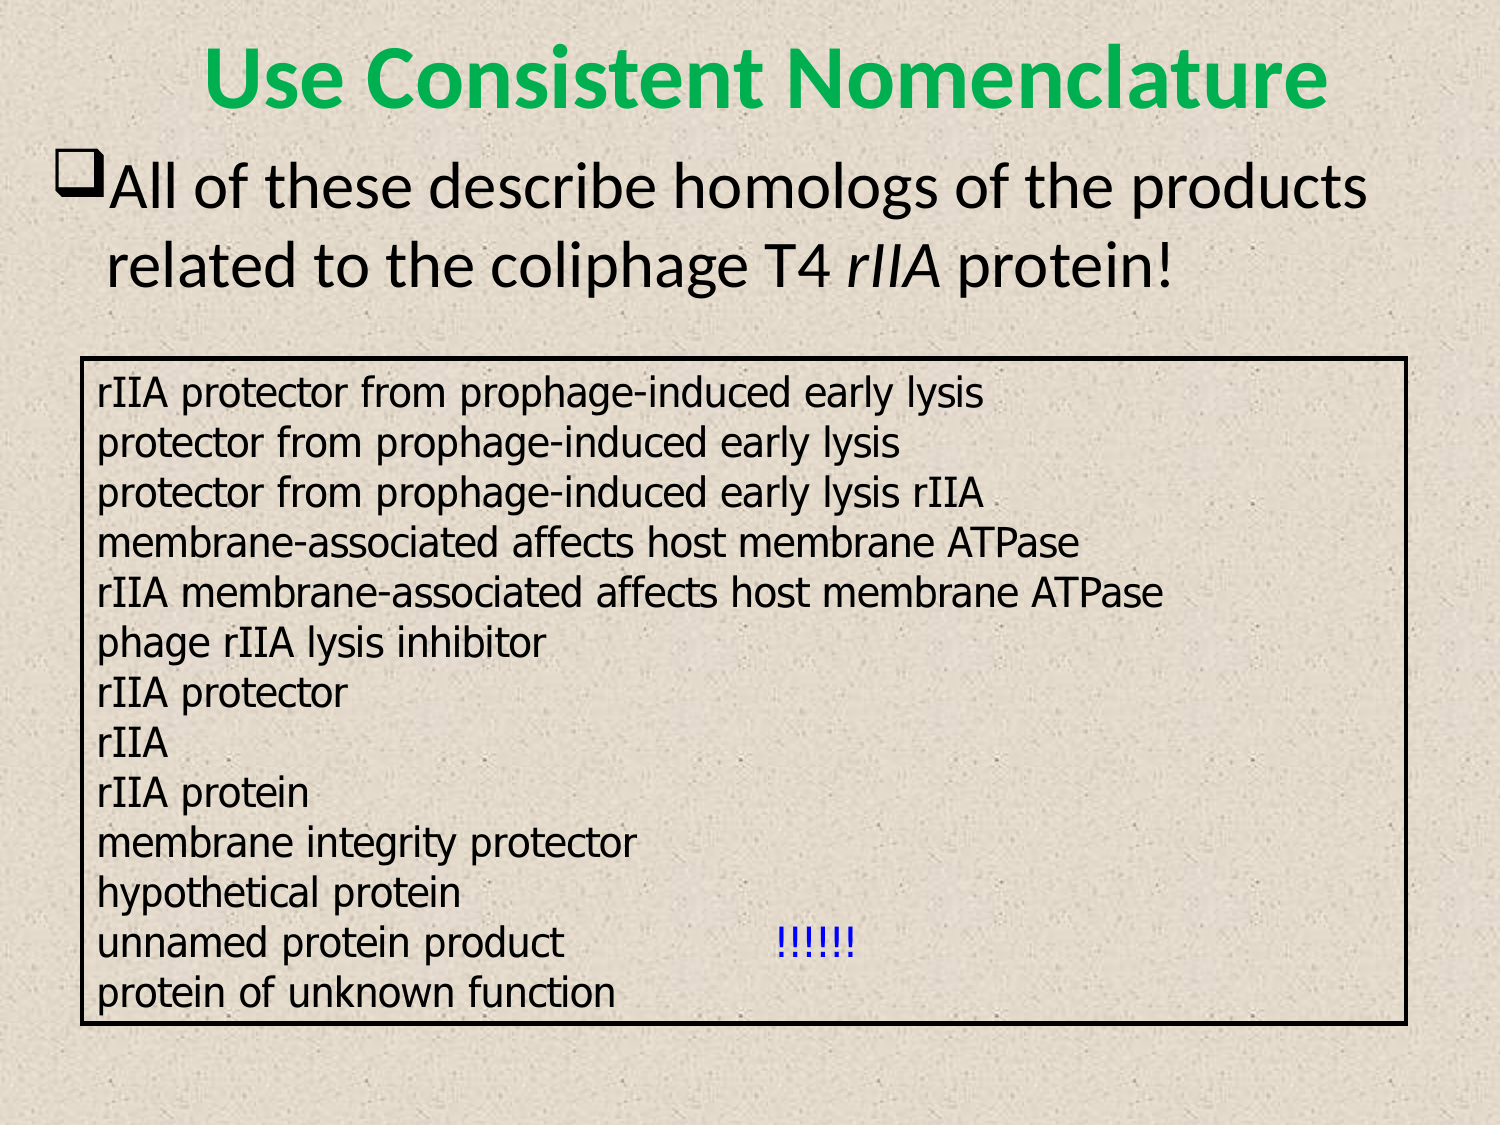

# Use Consistent Nomenclature
All of these describe homologs of the products related to the coliphage T4 rIIA protein!
rIIA protector from prophage-induced early lysis
protector from prophage-induced early lysis
protector from prophage-induced early lysis rIIA
membrane-associated affects host membrane ATPase
rIIA membrane-associated affects host membrane ATPase
phage rIIA lysis inhibitor
rIIA protector
rIIA
rIIA protein
membrane integrity protector
hypothetical protein
unnamed protein product 	      !!!!!!
protein of unknown function